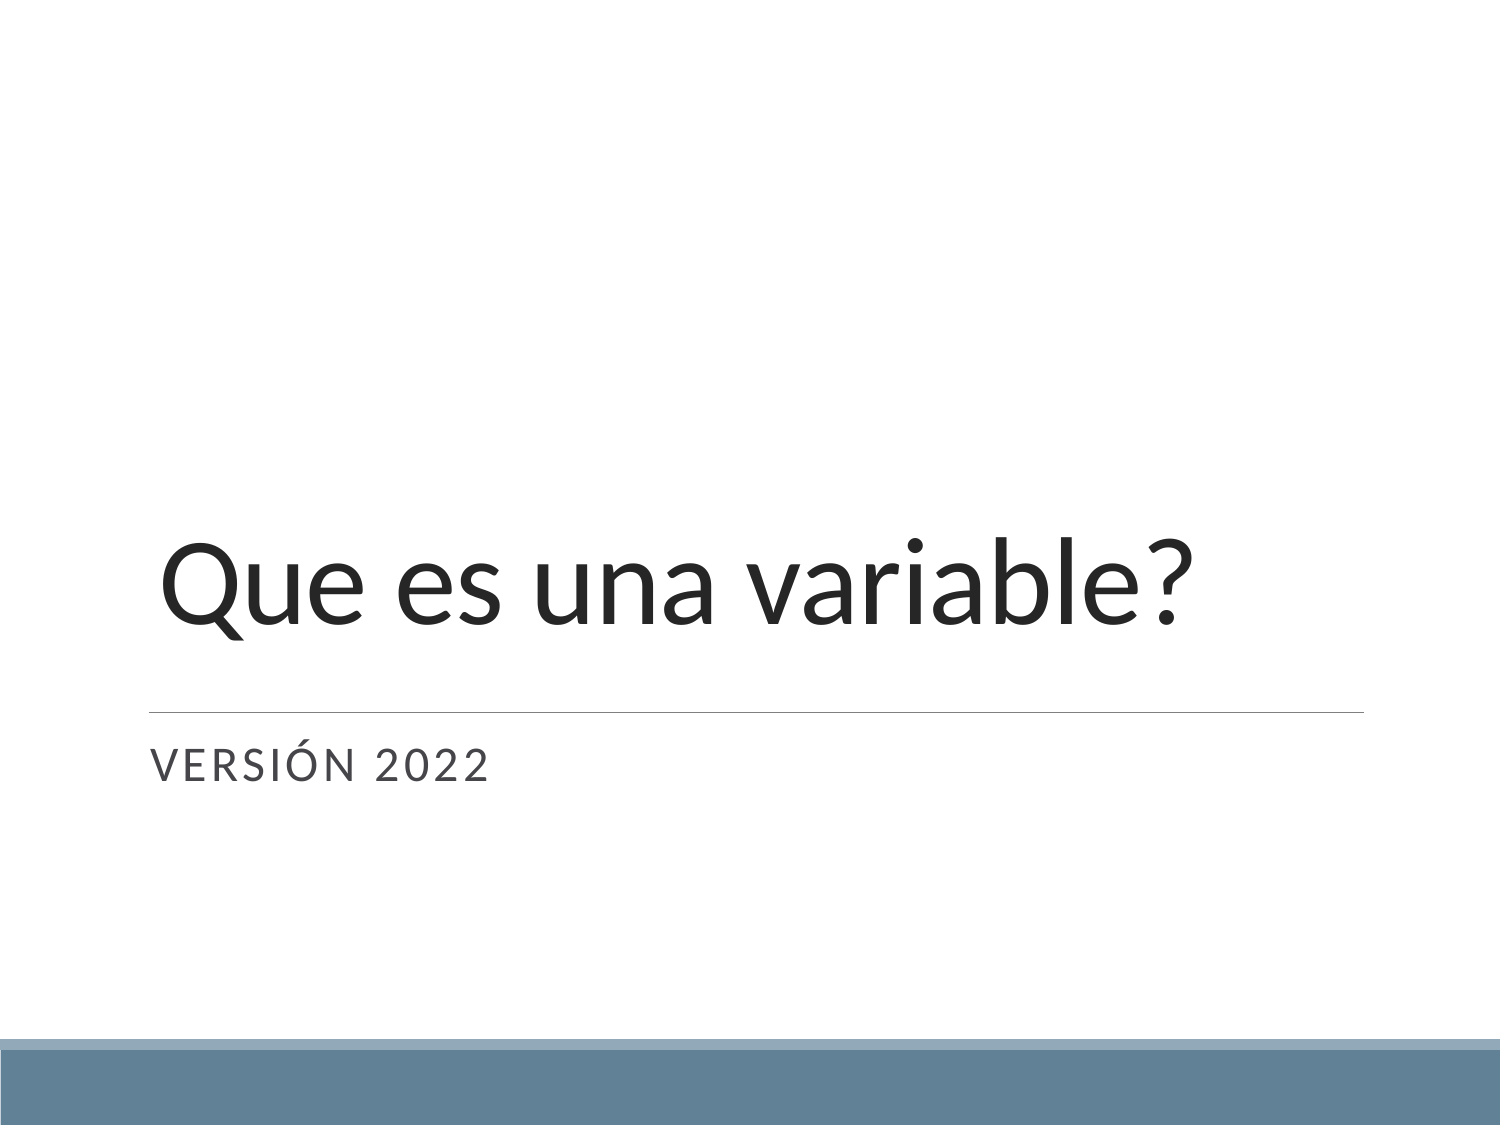

# Que es una variable?
Versión 2022